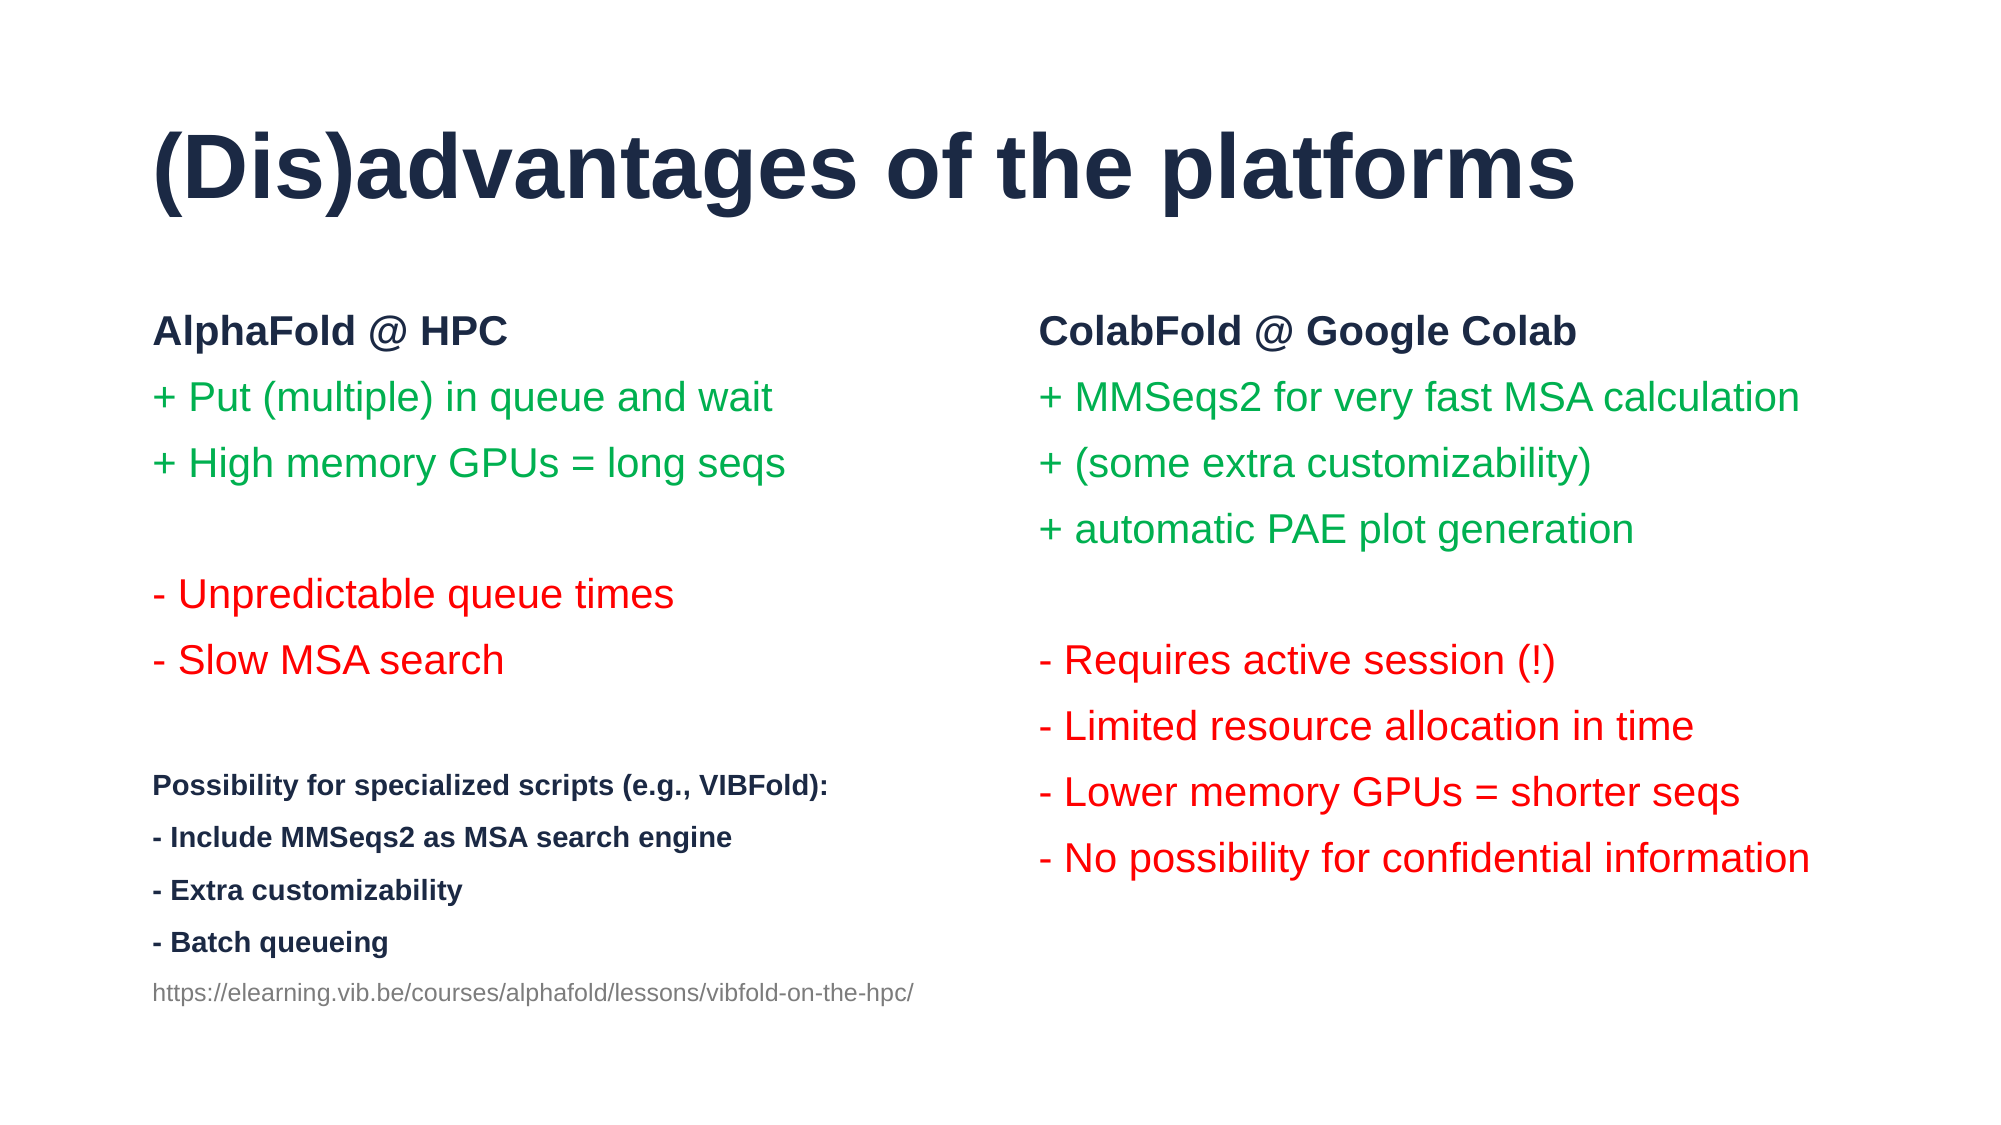

# (Dis)advantages of the platforms
AlphaFold @ HPC
+ Put (multiple) in queue and wait
+ High memory GPUs = long seqs

- Unpredictable queue times
- Slow MSA search

Possibility for specialized scripts (e.g., VIBFold):
- Include MMSeqs2 as MSA search engine
- Extra customizability
- Batch queueing
https://elearning.vib.be/courses/alphafold/lessons/vibfold-on-the-hpc/

ColabFold @ Google Colab
+ MMSeqs2 for very fast MSA calculation
+ (some extra customizability)
+ automatic PAE plot generation

- Requires active session (!)
- Limited resource allocation in time
- Lower memory GPUs = shorter seqs
- No possibility for confidential information